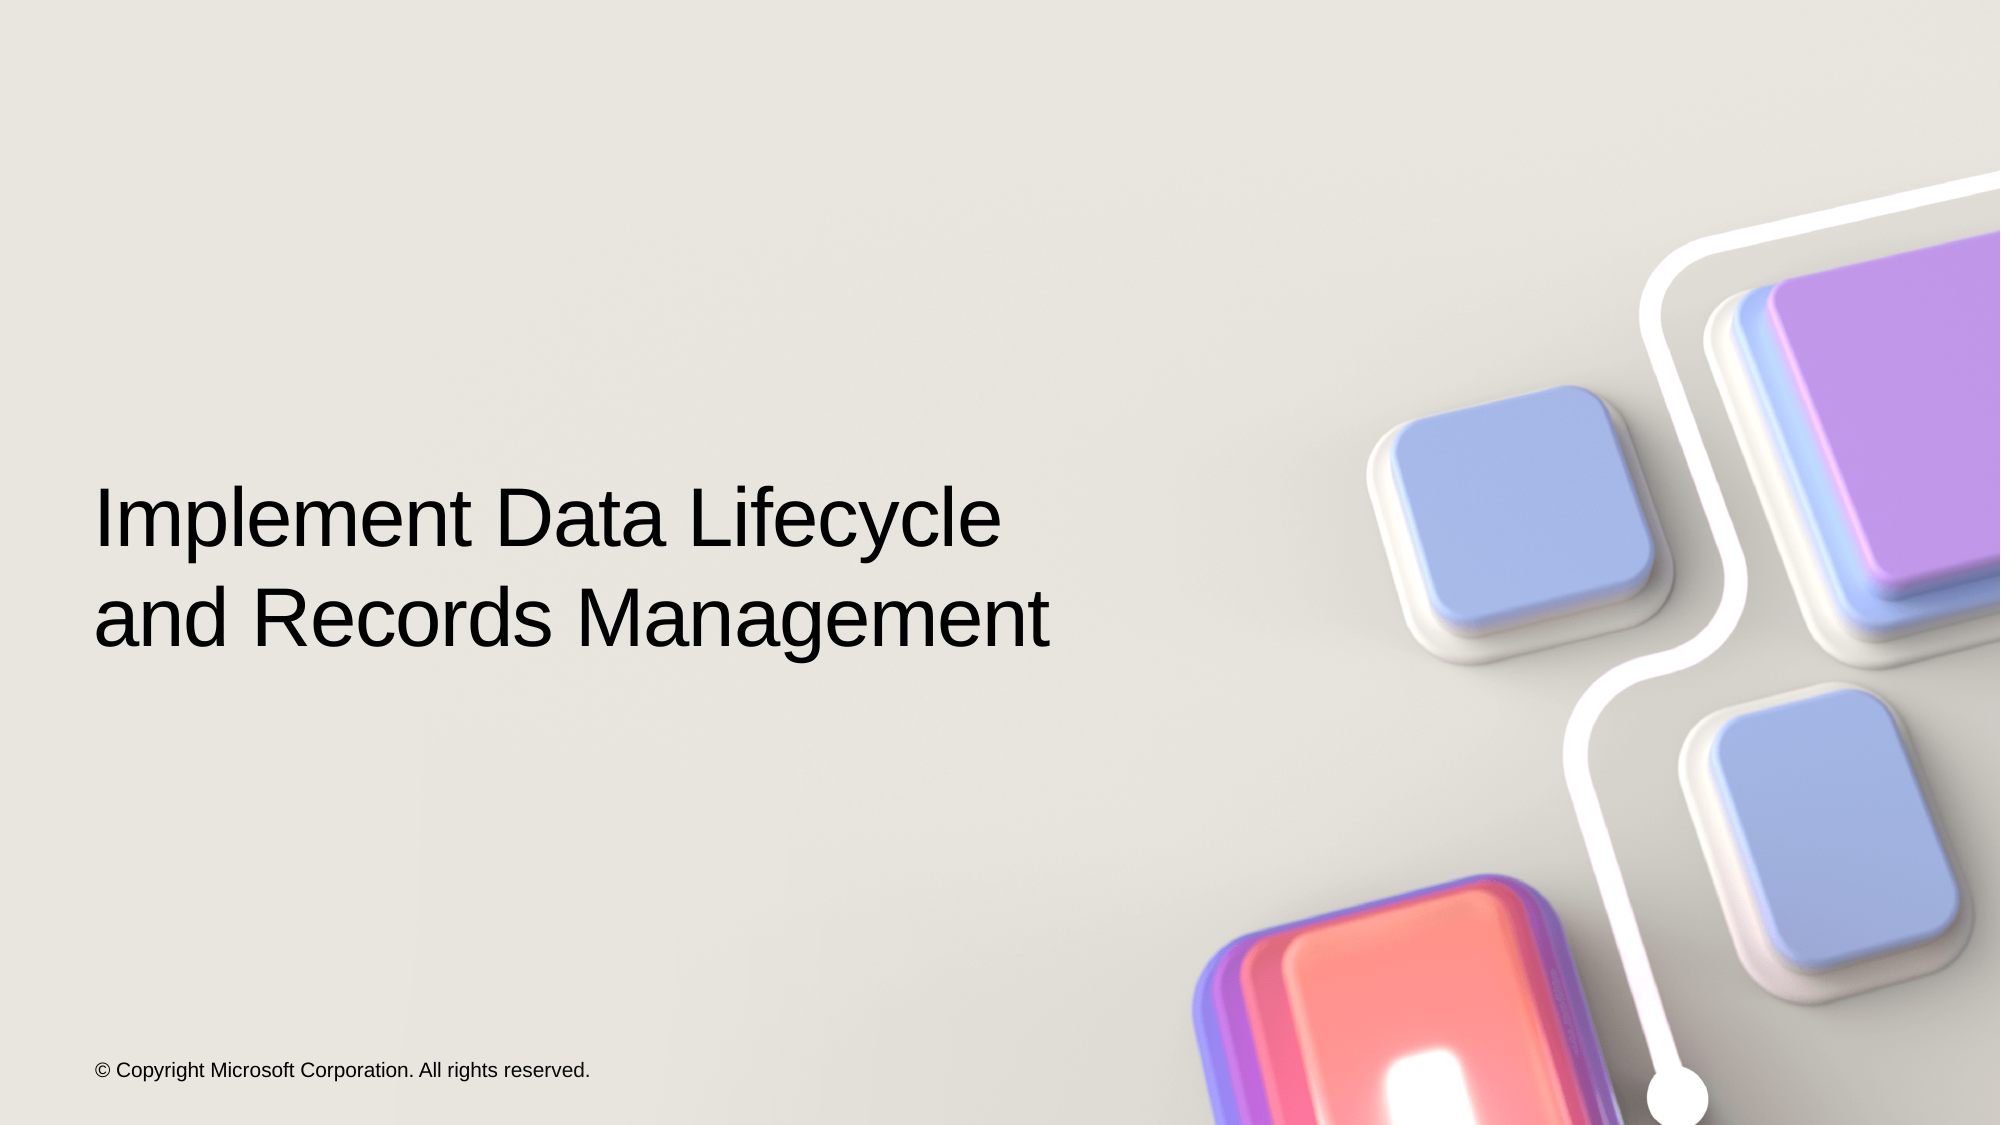

# Implement Data Lifecycle and Records Management